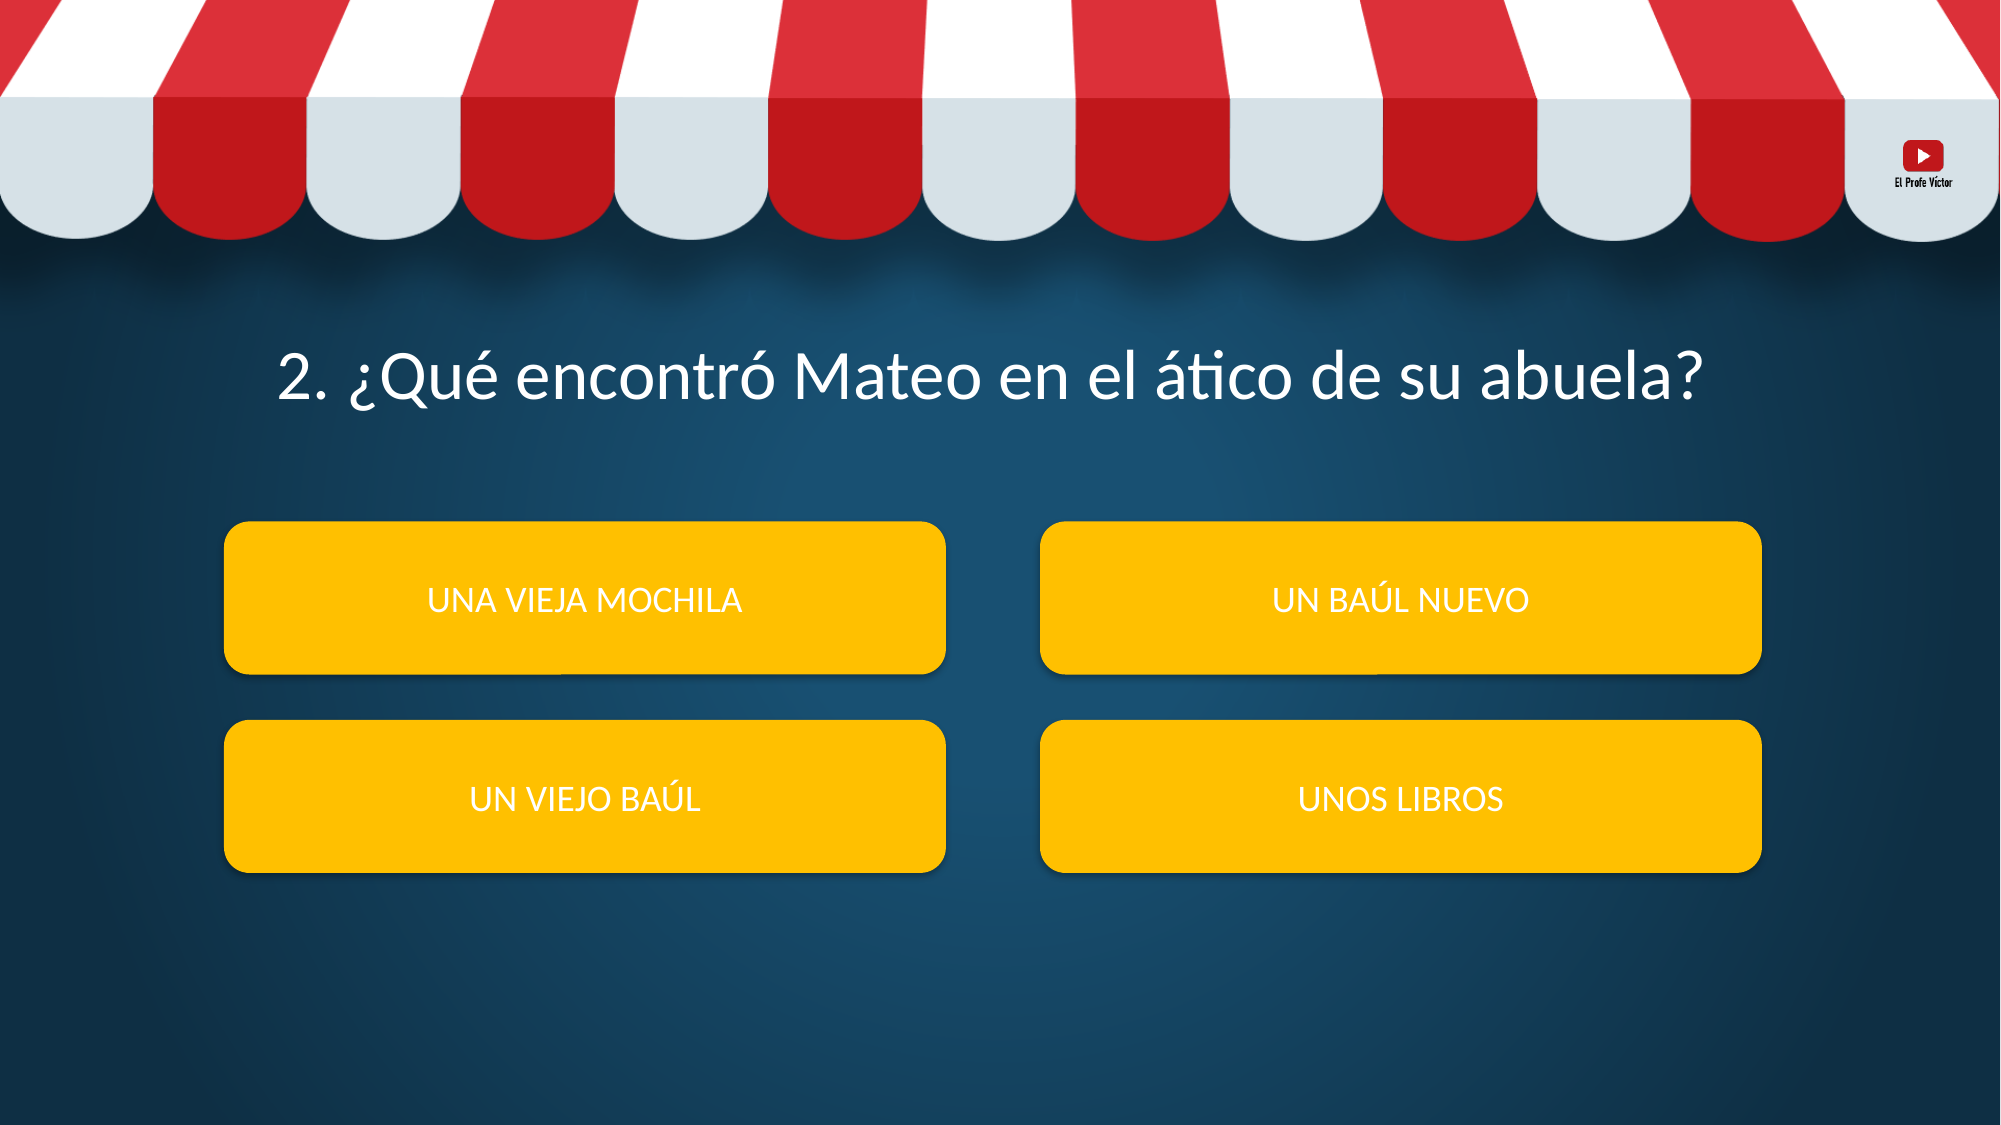

# 2. ¿Qué encontró Mateo en el ático de su abuela?
UNA VIEJA MOCHILA
UN BAÚL NUEVO
UN VIEJO BAÚL
UNOS LIBROS